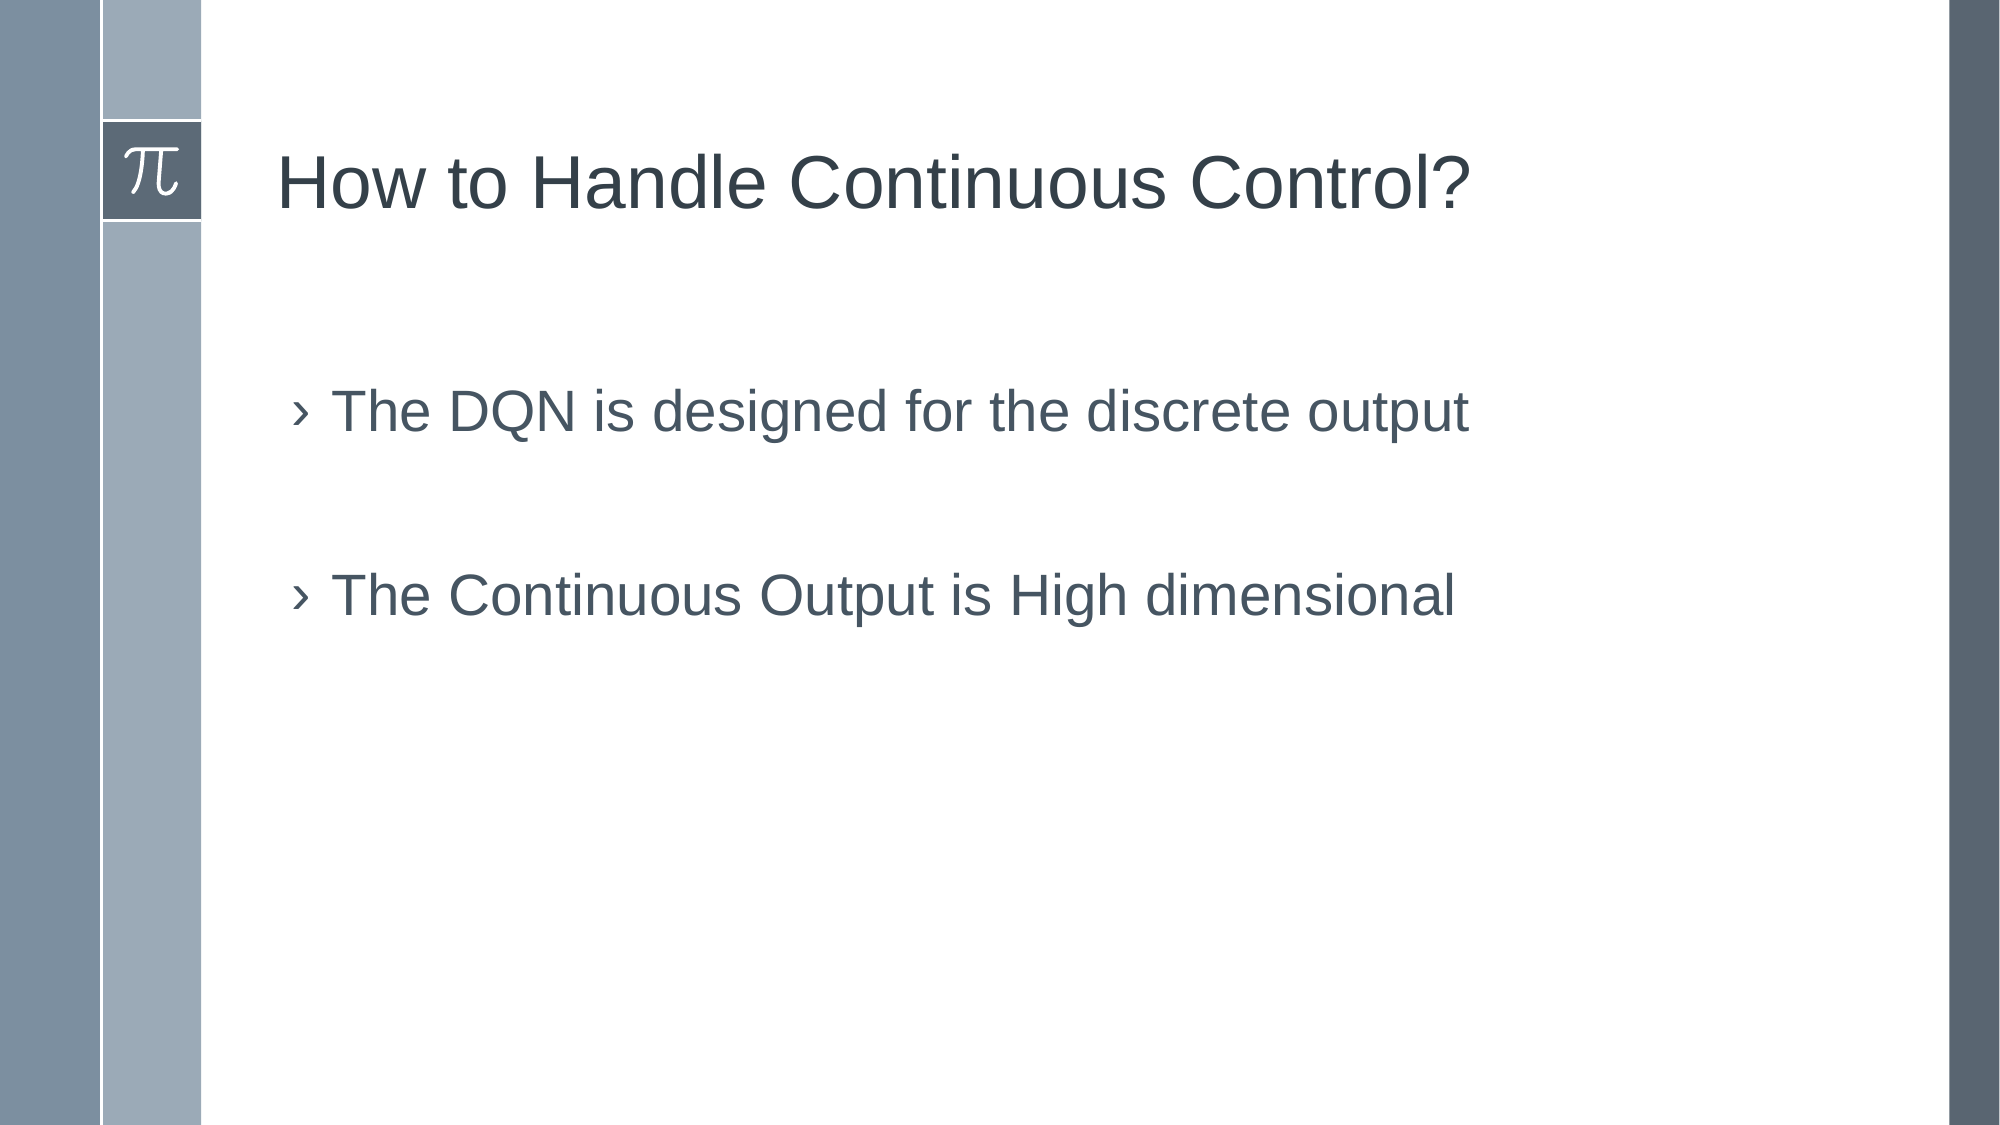

# How to Handle Continuous Control?
The DQN is designed for the discrete output

The Continuous Output is High dimensional